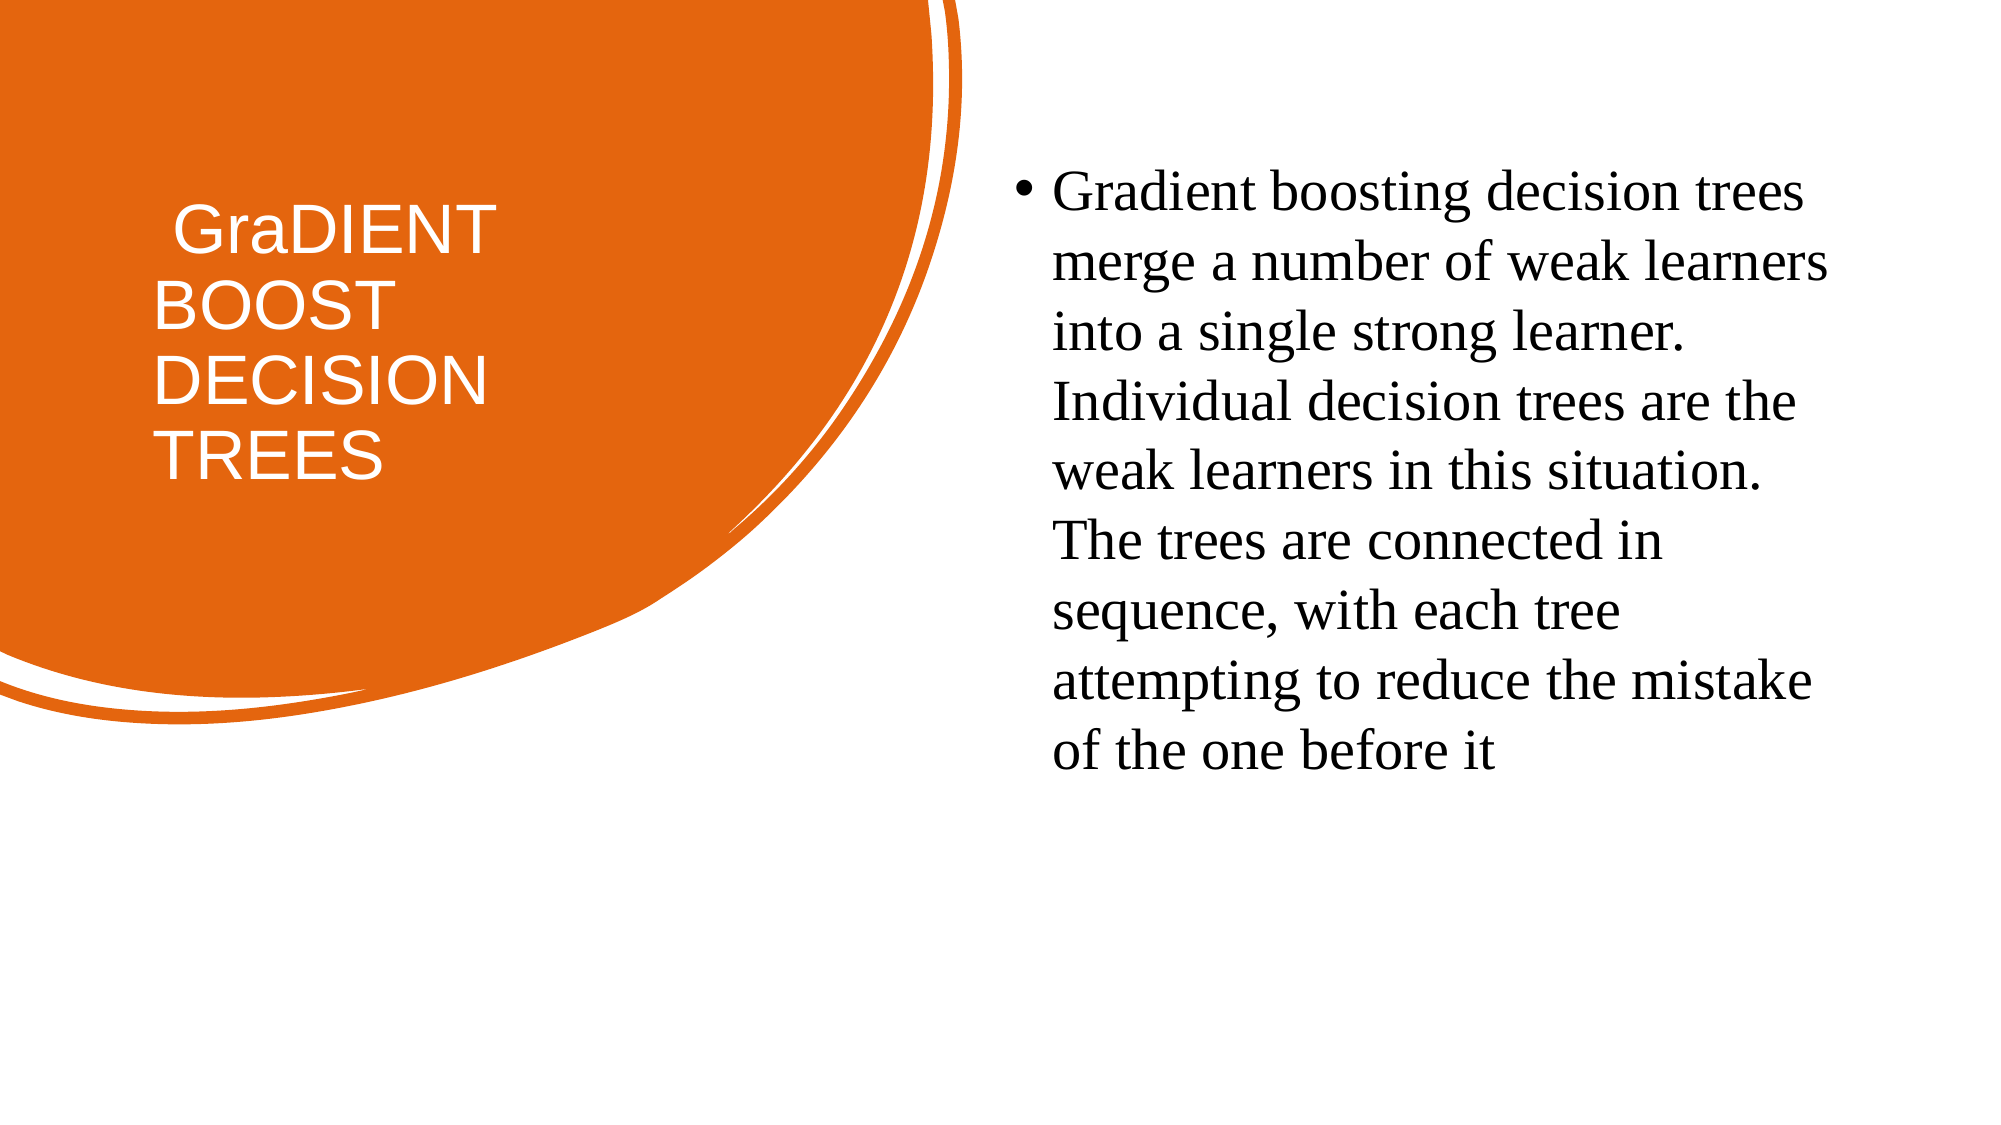

# GraDIENT BOOST DECISION TREES
Gradient boosting decision trees merge a number of weak learners into a single strong learner.
Individual decision trees are the weak learners in this situation. The trees are connected in sequence, with each tree attempting to reduce the mistake of the one before it